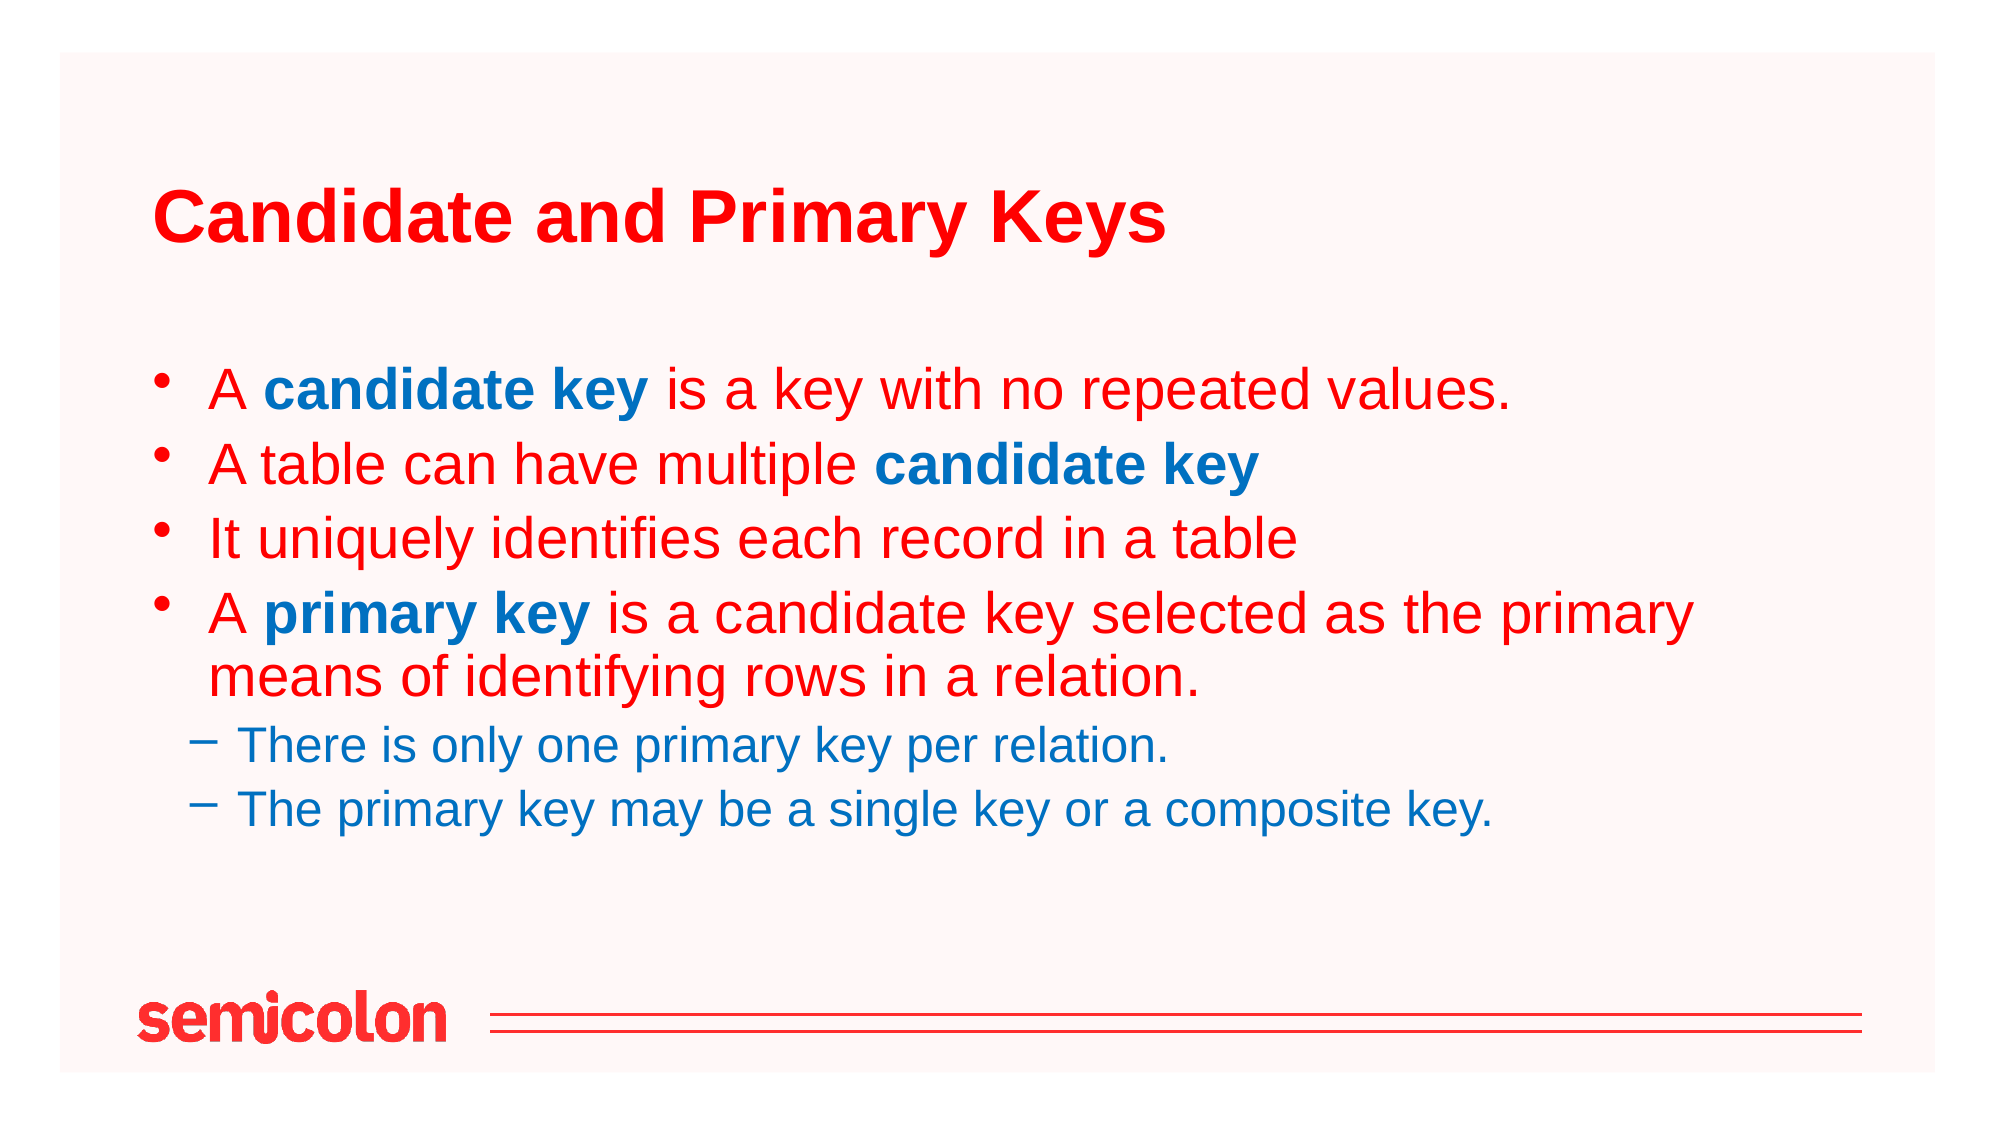

# Candidate and Primary Keys
A candidate key is a key with no repeated values.
A table can have multiple candidate key
It uniquely identifies each record in a table
A primary key is a candidate key selected as the primary means of identifying rows in a relation.
There is only one primary key per relation.
The primary key may be a single key or a composite key.